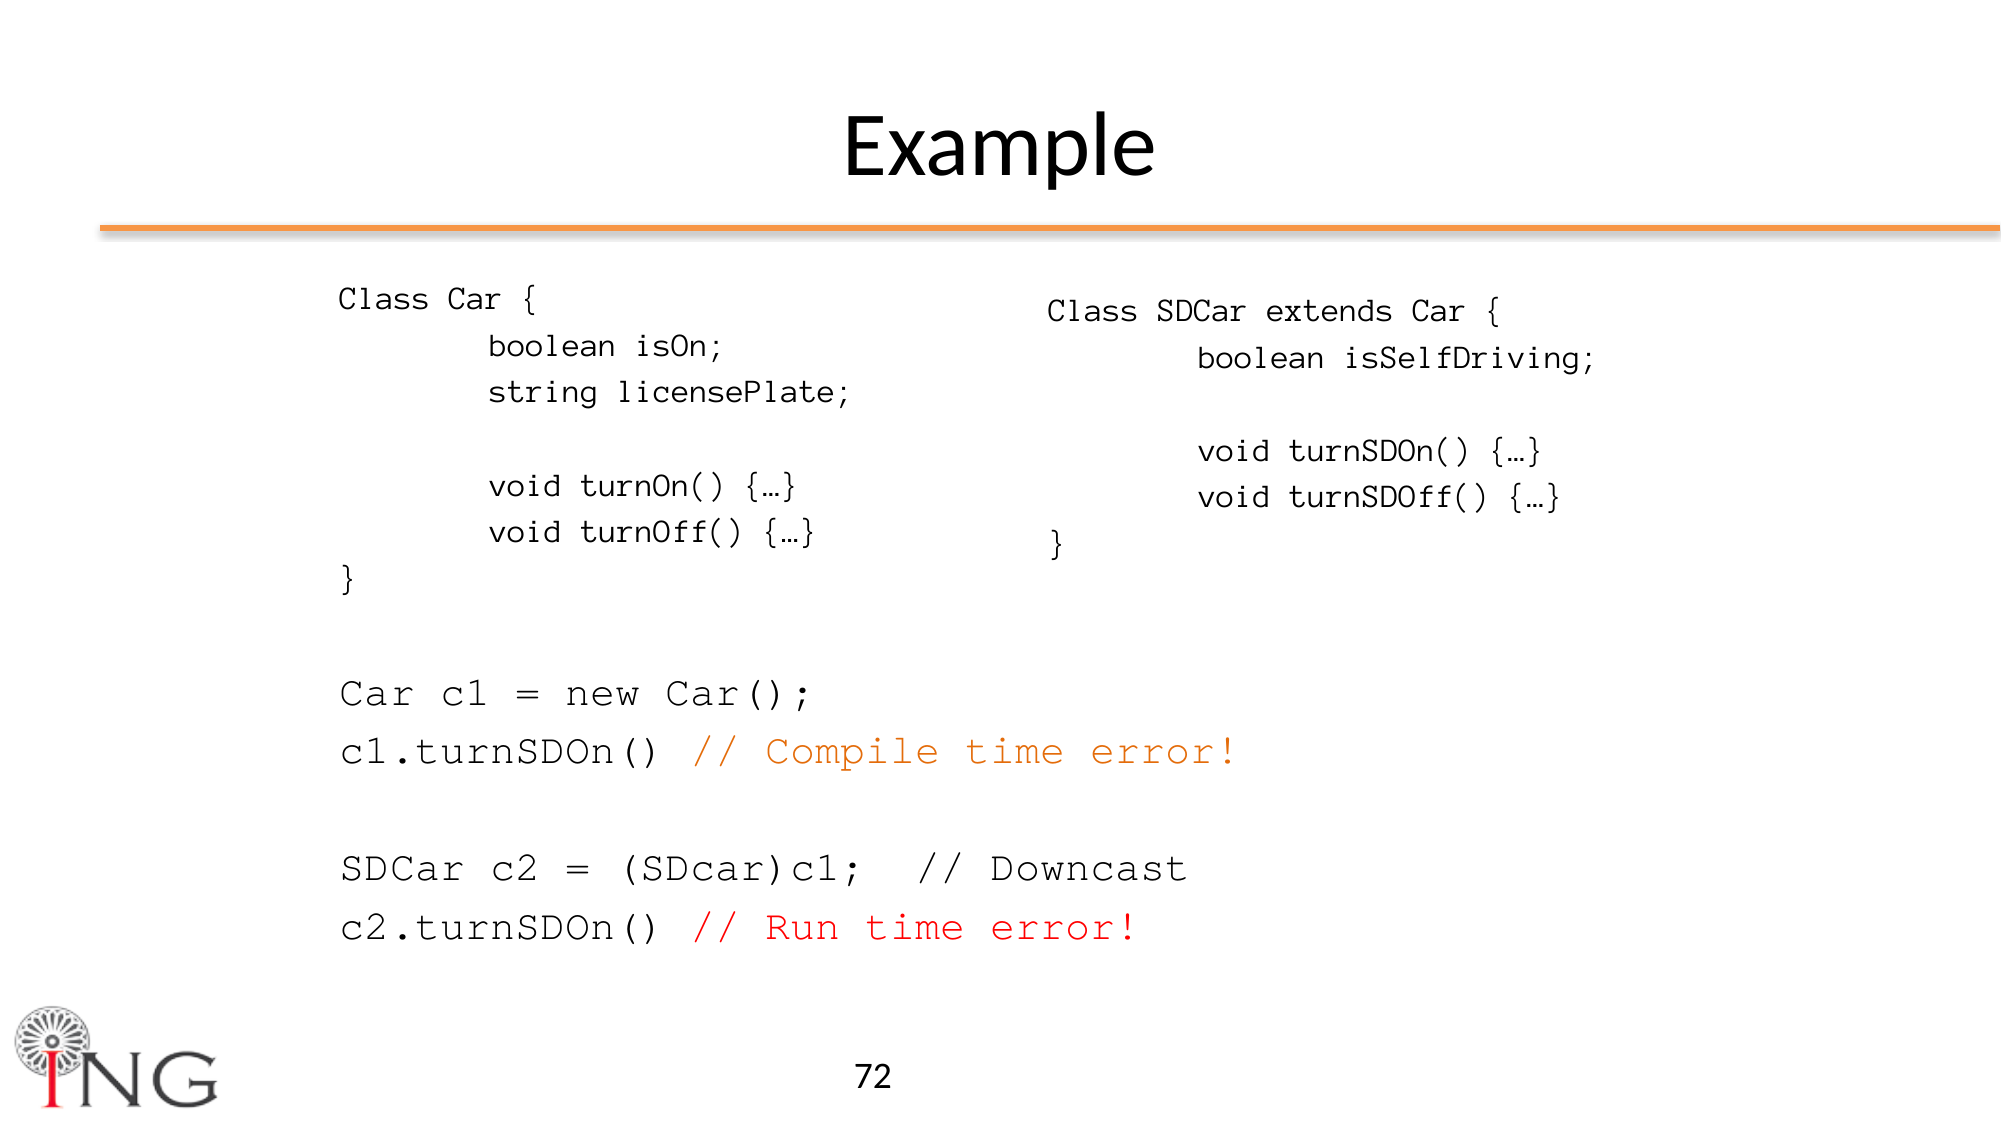

# Example
Class Car {
	boolean isOn;
	string licensePlate;

	void turnOn() {…}
	void turnOff() {…}
}

Class SDCar extends Car {
	boolean isSelfDriving;

	void turnSDOn() {…}
	void turnSDOff() {…}
}

Car c1 = new Car();
c1.turnSDOn() // Compile time error!

SDCar c2 = (SDcar)c1;  // Downcast
c2.turnSDOn() // Run time error!

72